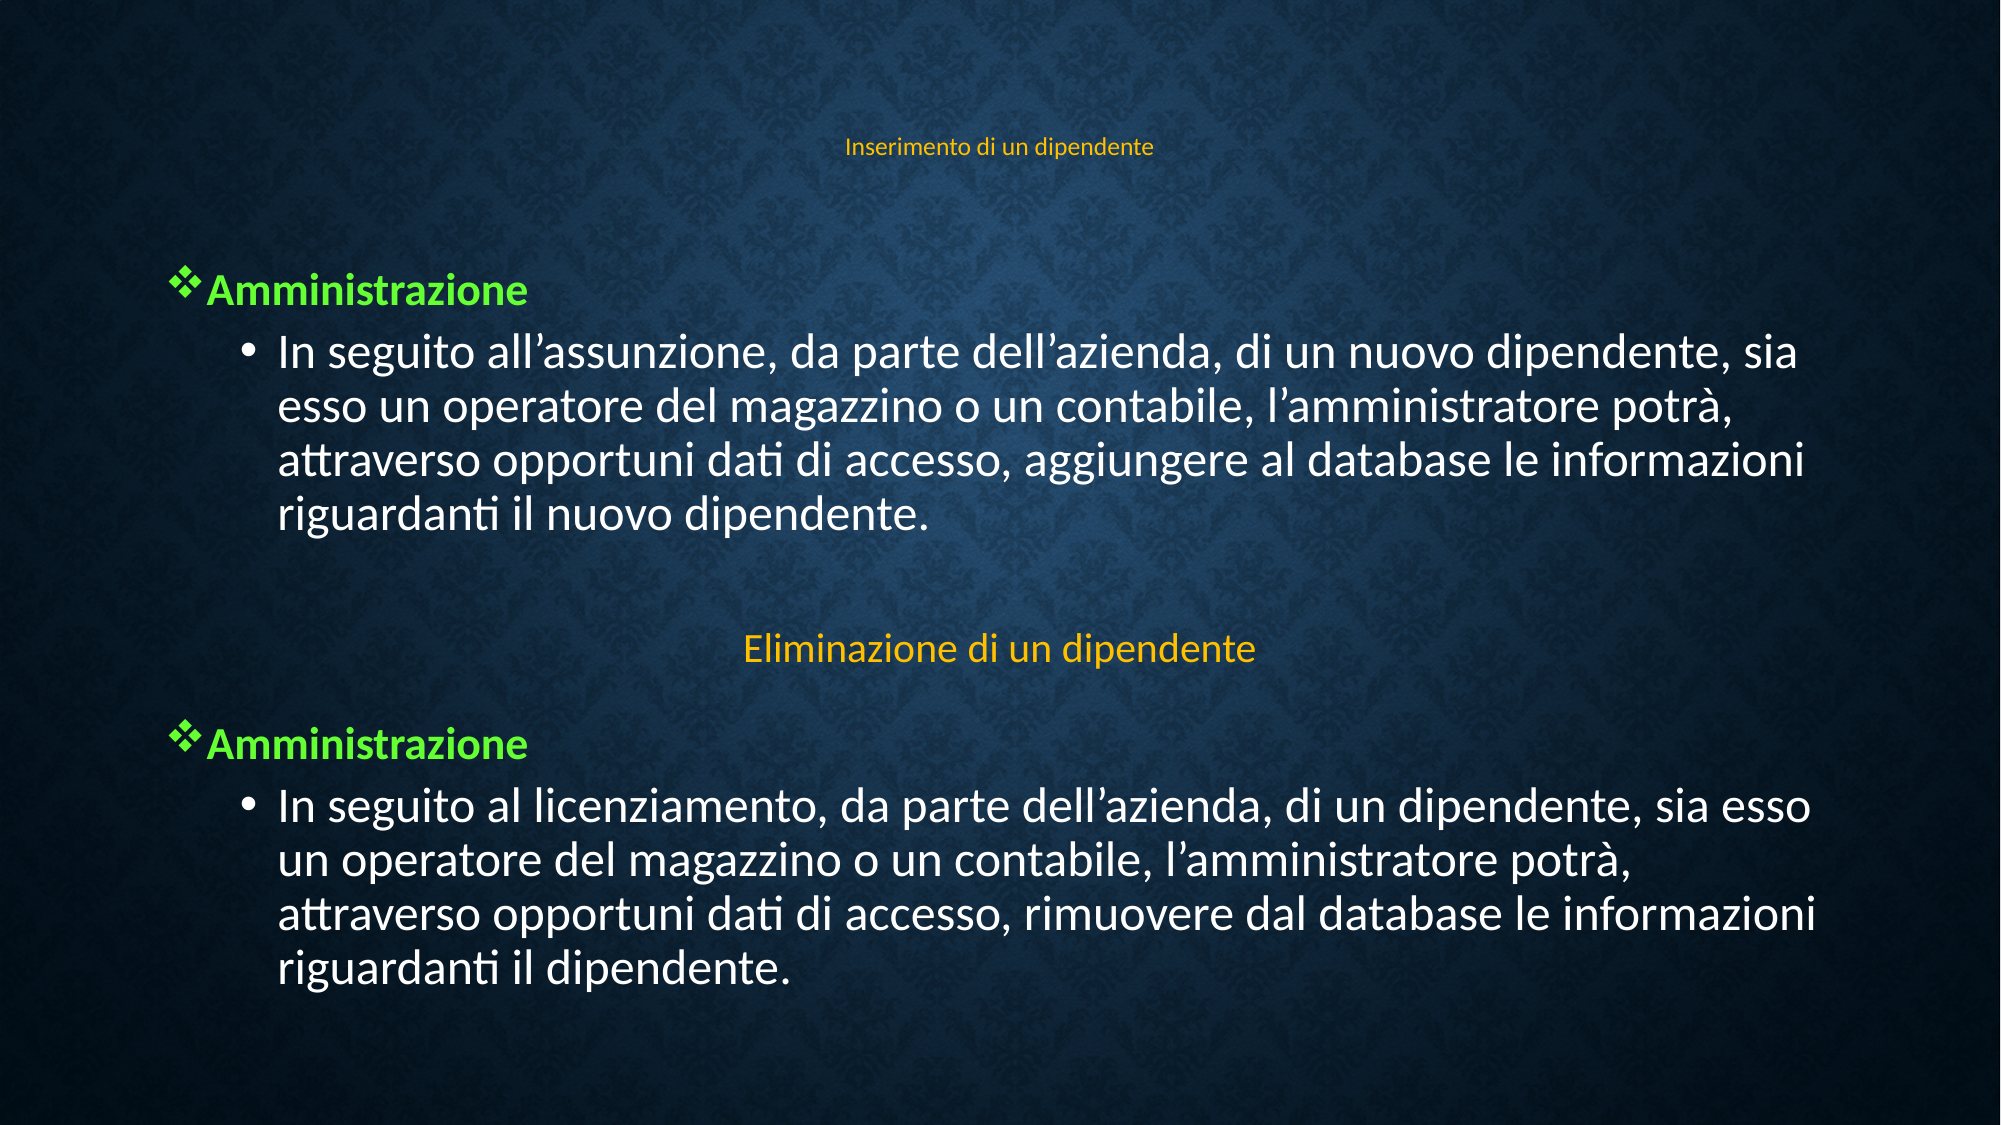

# Inserimento di un dipendente
Amministrazione
In seguito all’assunzione, da parte dell’azienda, di un nuovo dipendente, sia esso un operatore del magazzino o un contabile, l’amministratore potrà, attraverso opportuni dati di accesso, aggiungere al database le informazioni riguardanti il nuovo dipendente.

Eliminazione di un dipendente
Amministrazione
In seguito al licenziamento, da parte dell’azienda, di un dipendente, sia esso un operatore del magazzino o un contabile, l’amministratore potrà, attraverso opportuni dati di accesso, rimuovere dal database le informazioni riguardanti il dipendente.